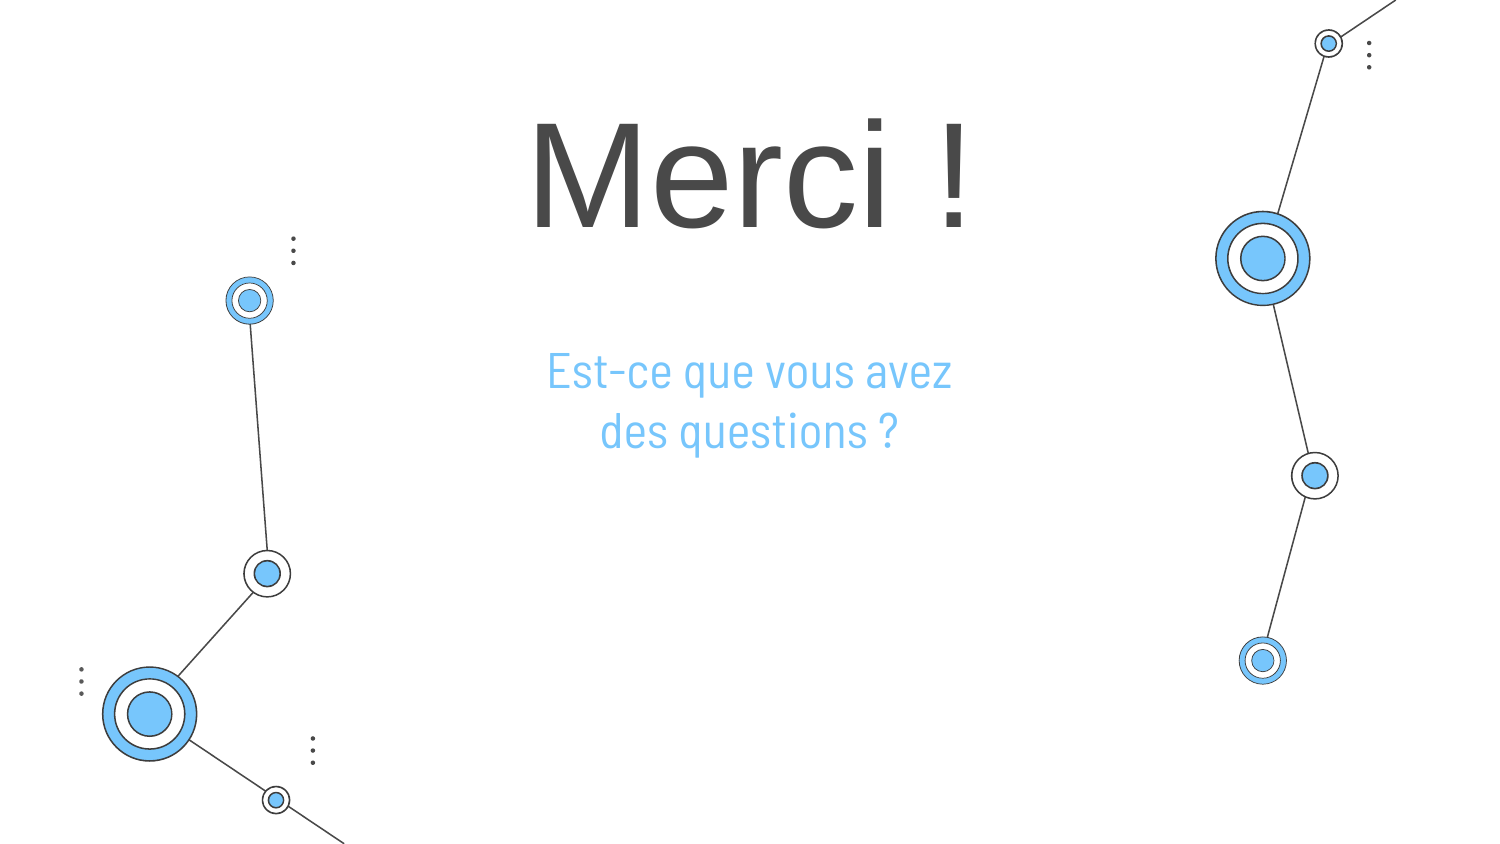

# Merci !
Est-ce que vous avez des questions ?